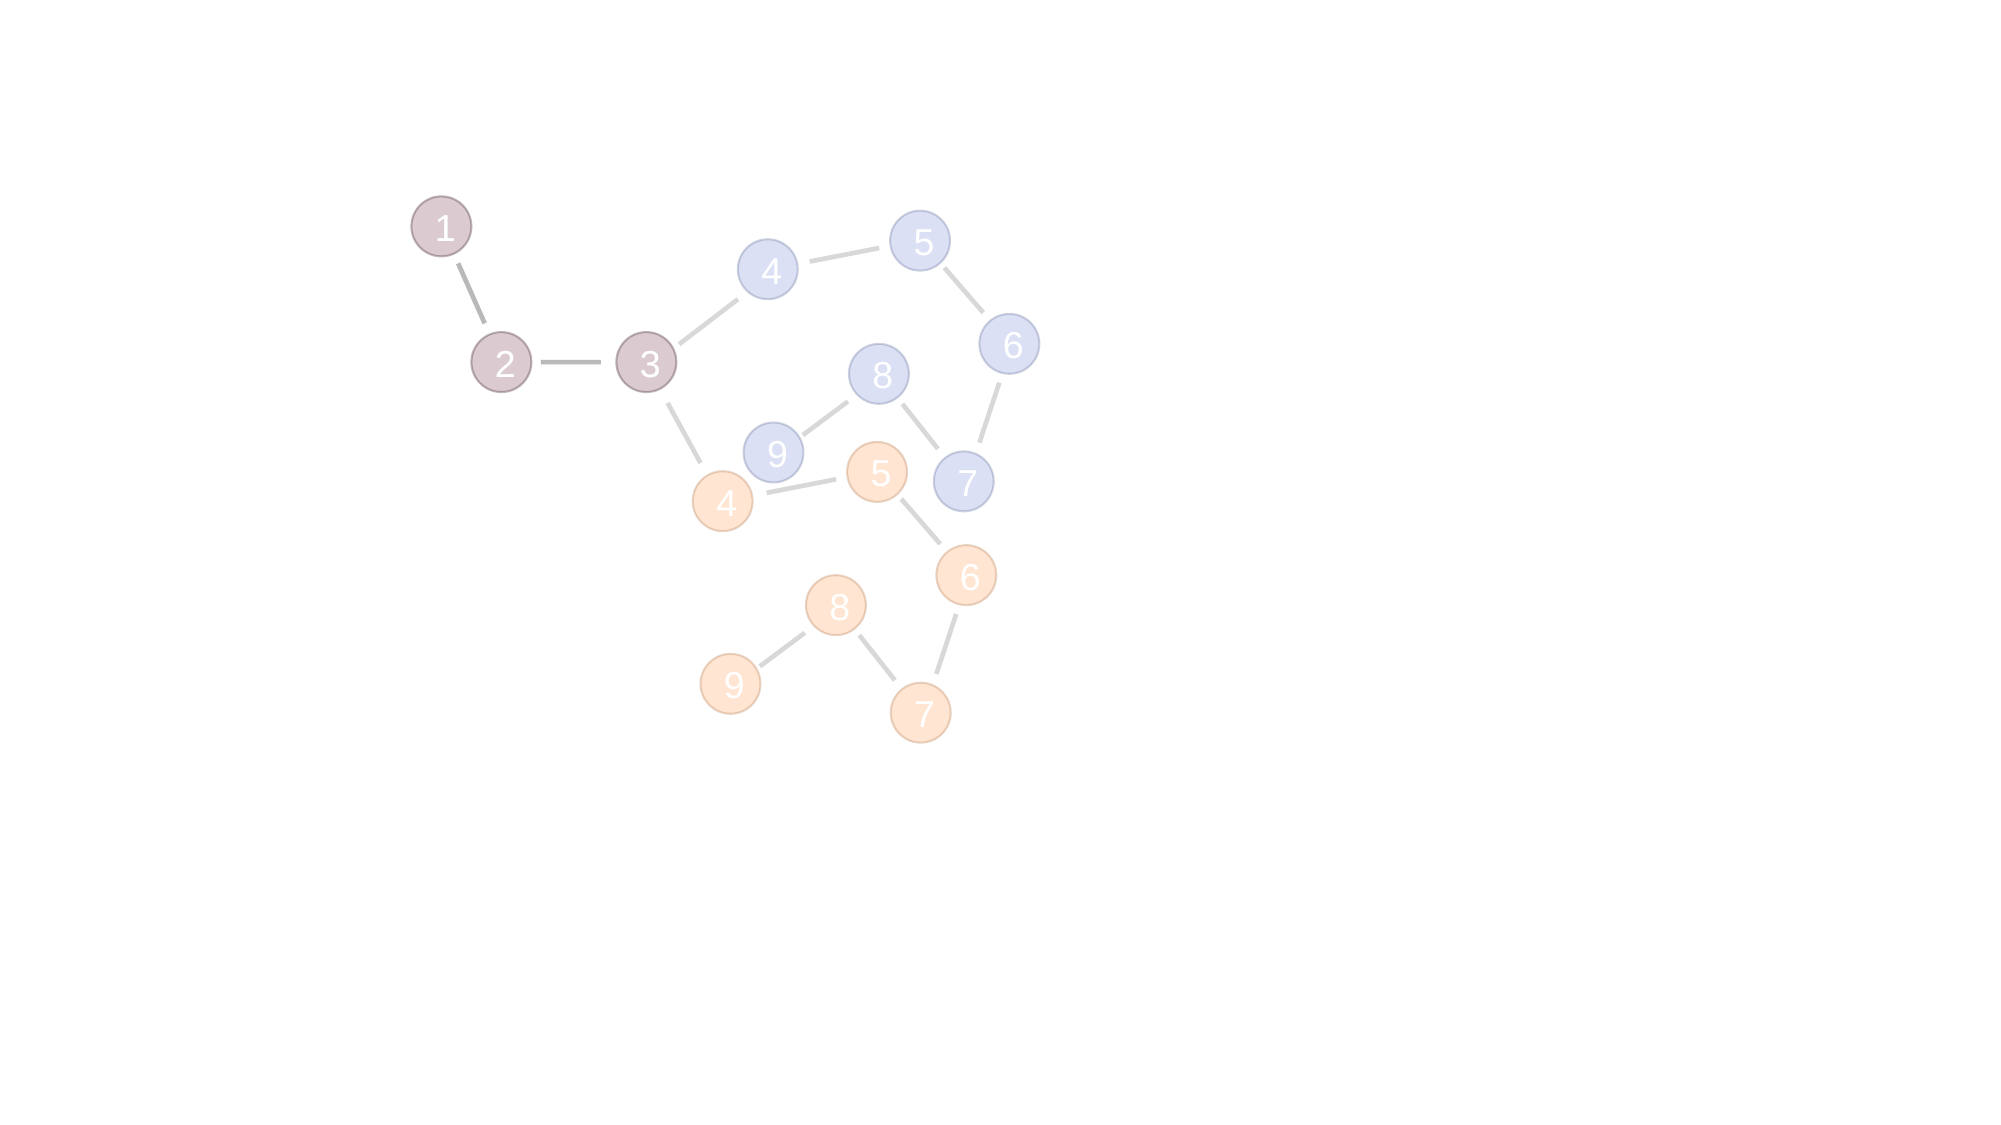

1
1
5
4
6
2
2
3
3
8
9
5
7
4
6
8
9
7